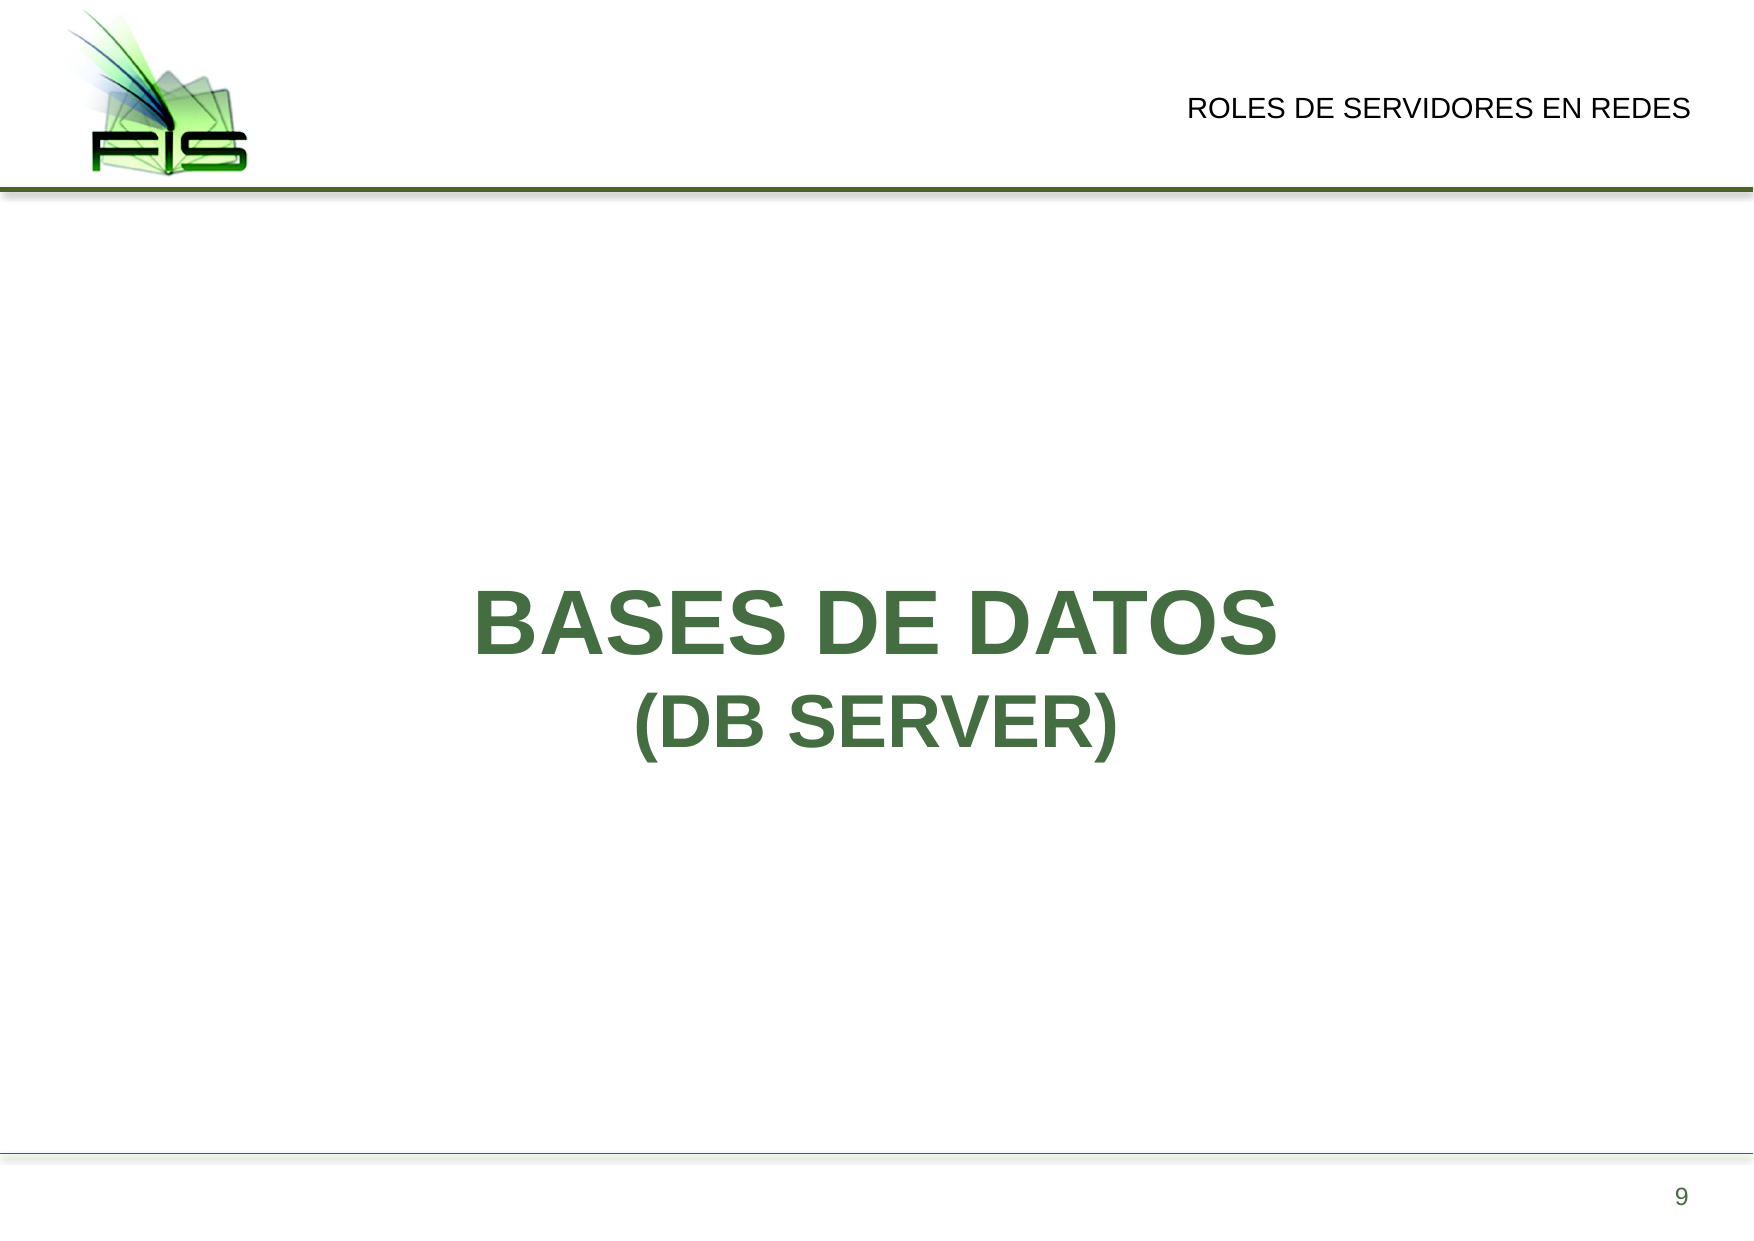

ROLES DE SERVIDORES EN REDES

# BASES DE DATOS (DB SERVER)
9